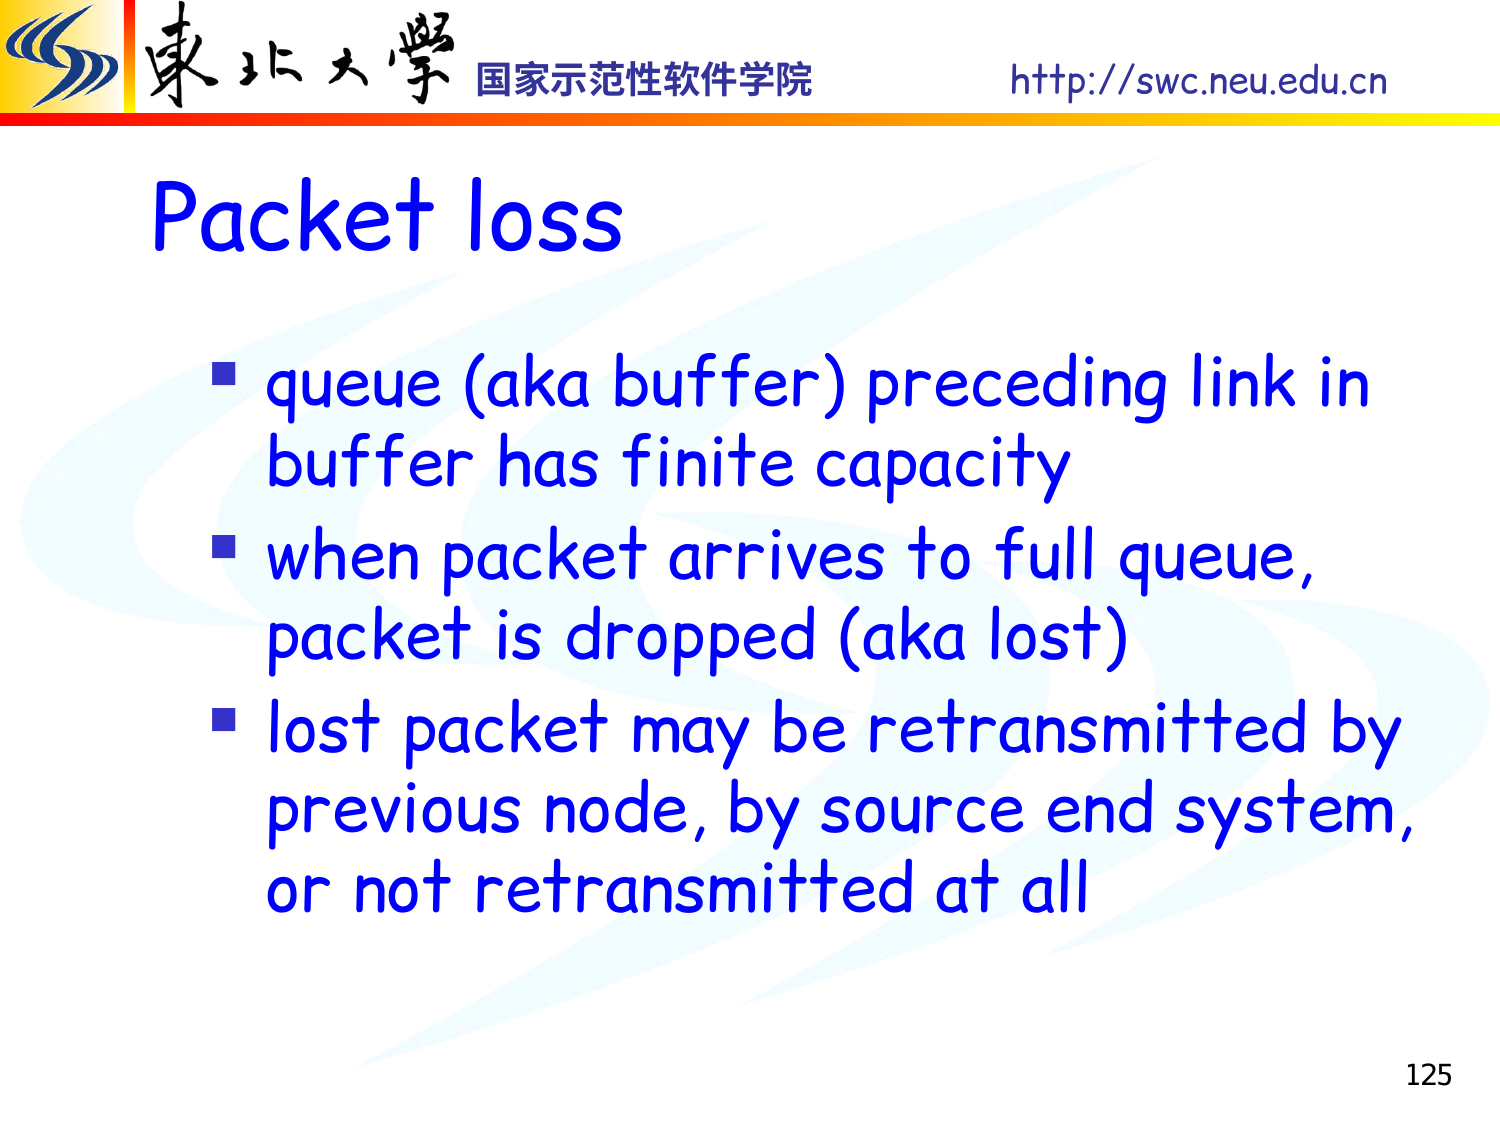

# Packet loss
queue (aka buffer) preceding link in buffer has finite capacity
when packet arrives to full queue, packet is dropped (aka lost)
lost packet may be retransmitted by previous node, by source end system, or not retransmitted at all
125